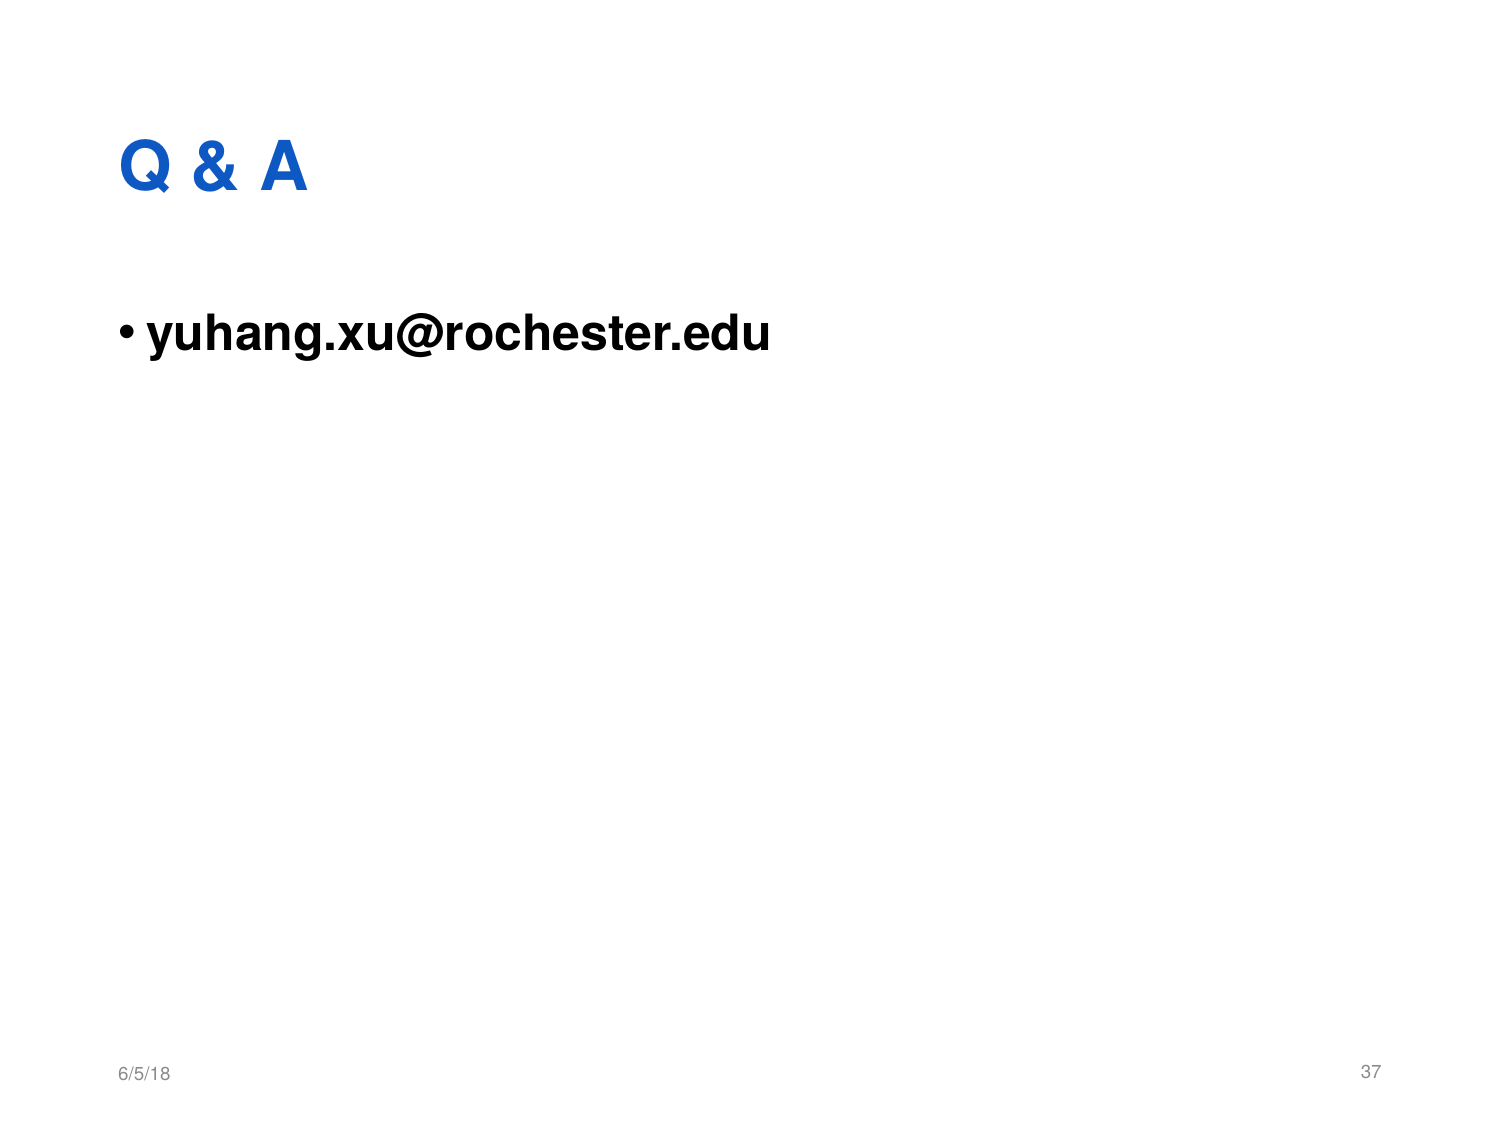

# Q & A
yuhang.xu@rochester.edu

6/5/18

37